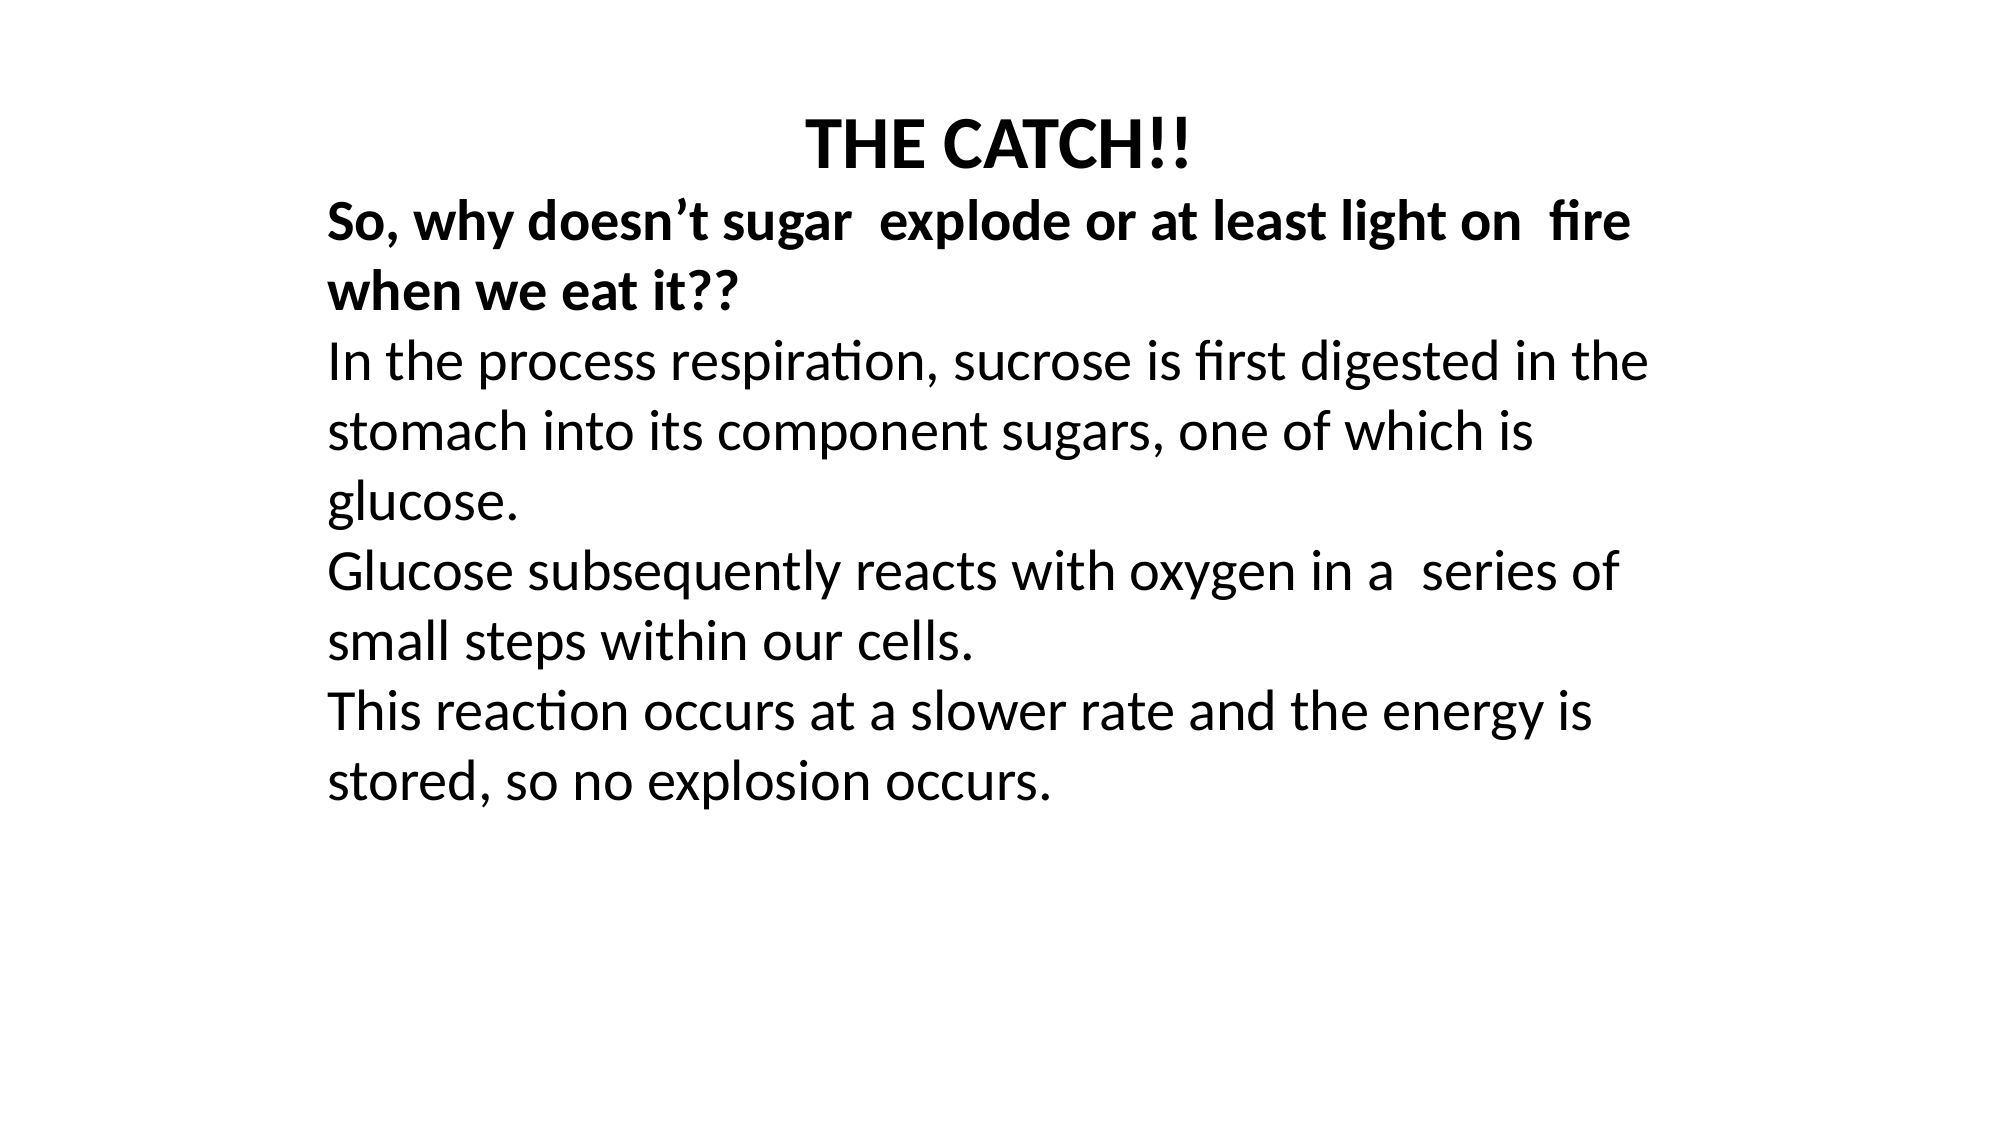

# THE CATCH!!
So, why doesn’t sugar  explode or at least light on  fire when we eat it??
In the process respiration, sucrose is first digested in the stomach into its component sugars, one of which is glucose.
Glucose subsequently reacts with oxygen in a  series of small steps within our cells.
This reaction occurs at a slower rate and the energy is stored, so no explosion occurs.